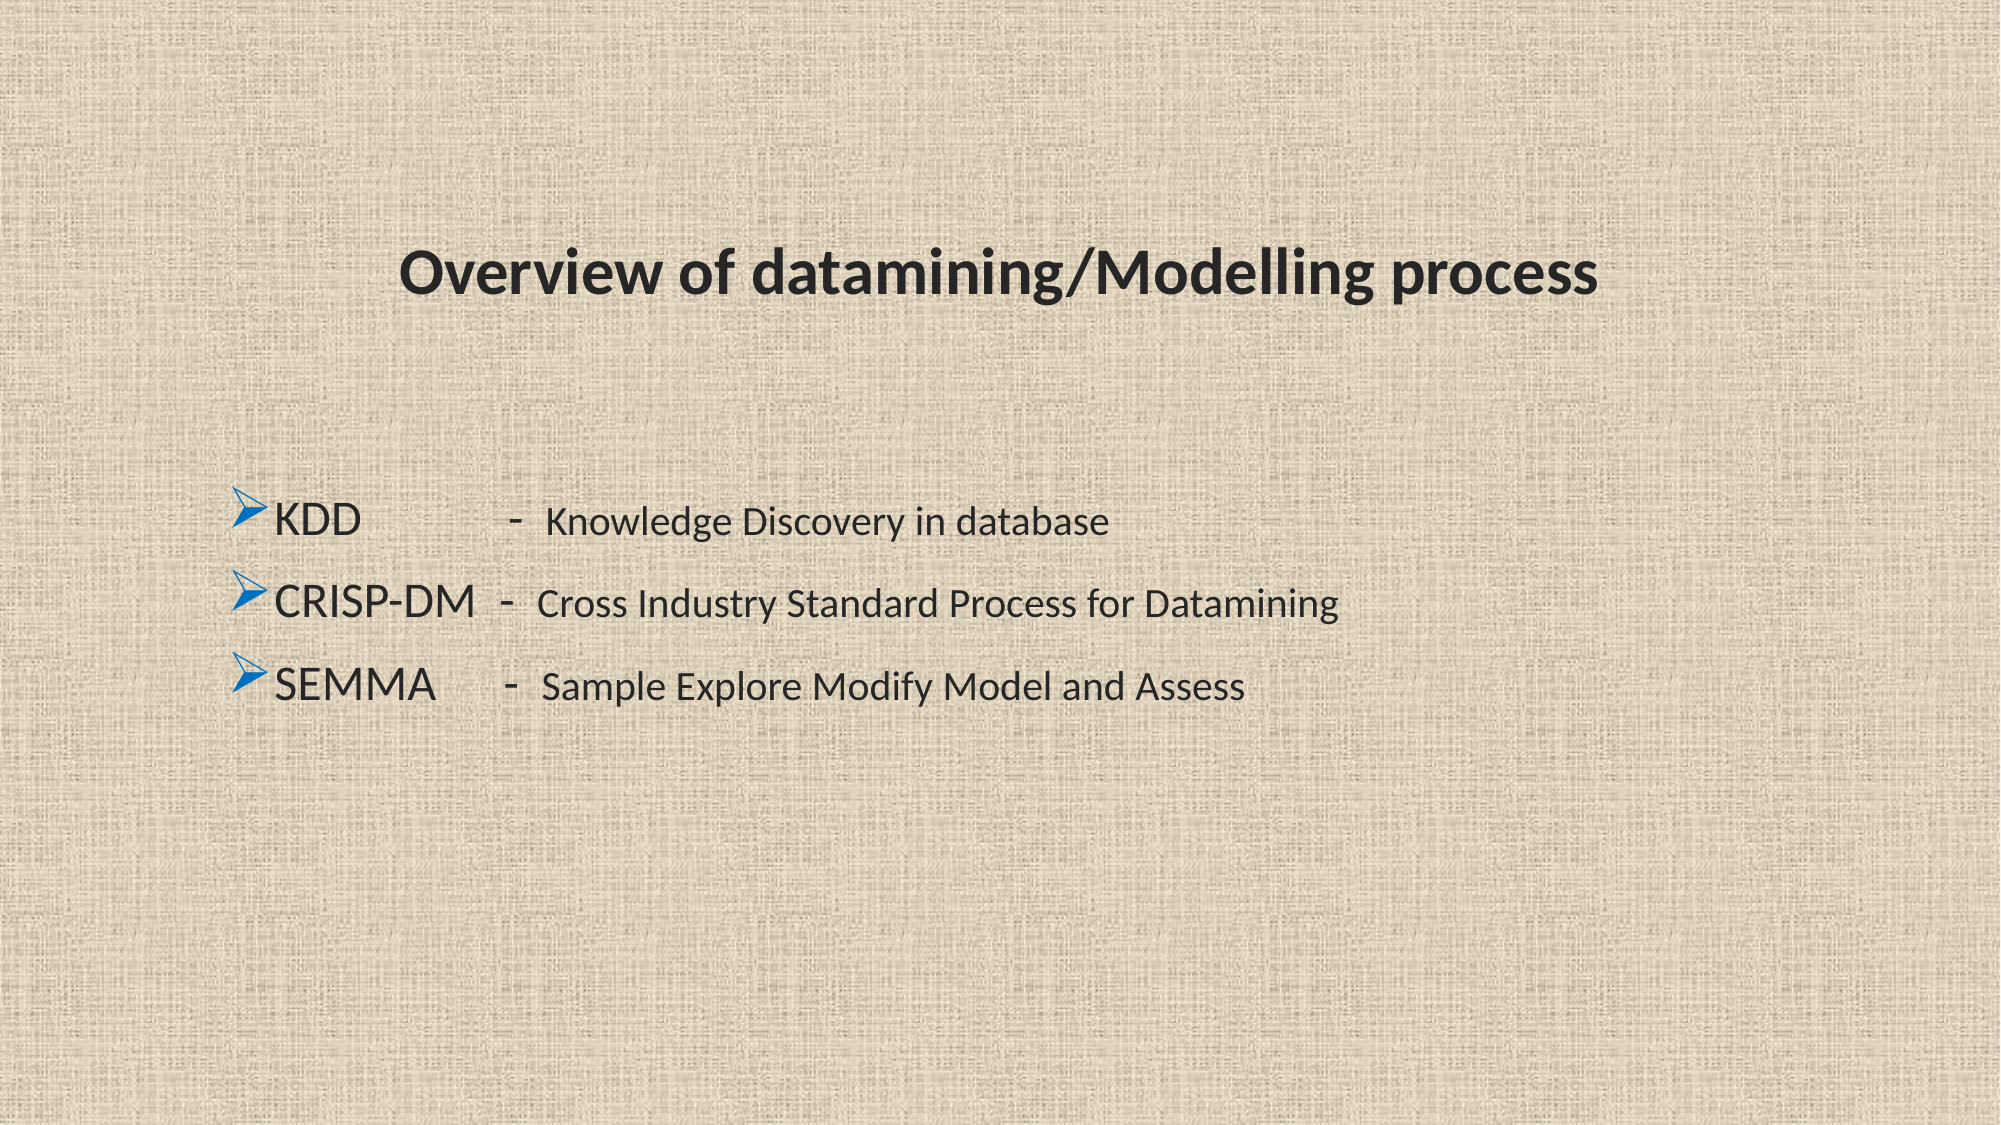

# Overview of datamining/Modelling process
KDD             -  Knowledge Discovery in database
CRISP-DM  -  Cross Industry Standard Process for Datamining
SEMMA      -  Sample Explore Modify Model and Assess